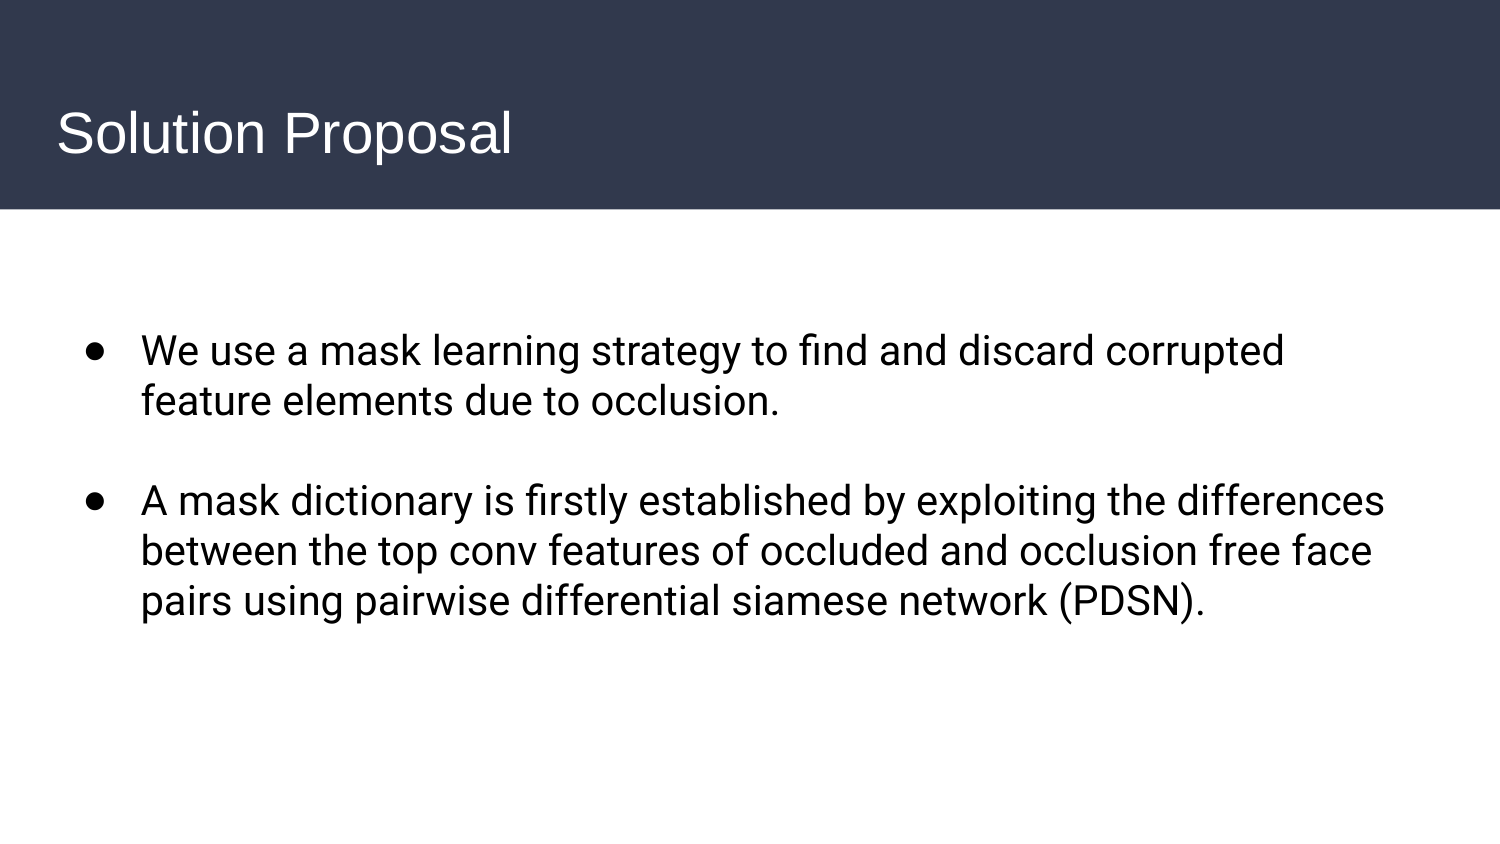

# Solution Proposal

We use a mask learning strategy to find and discard corrupted feature elements due to occlusion.

A mask dictionary is firstly established by exploiting the differences between the top conv features of occluded and occlusion free face pairs using pairwise differential siamese network (PDSN).